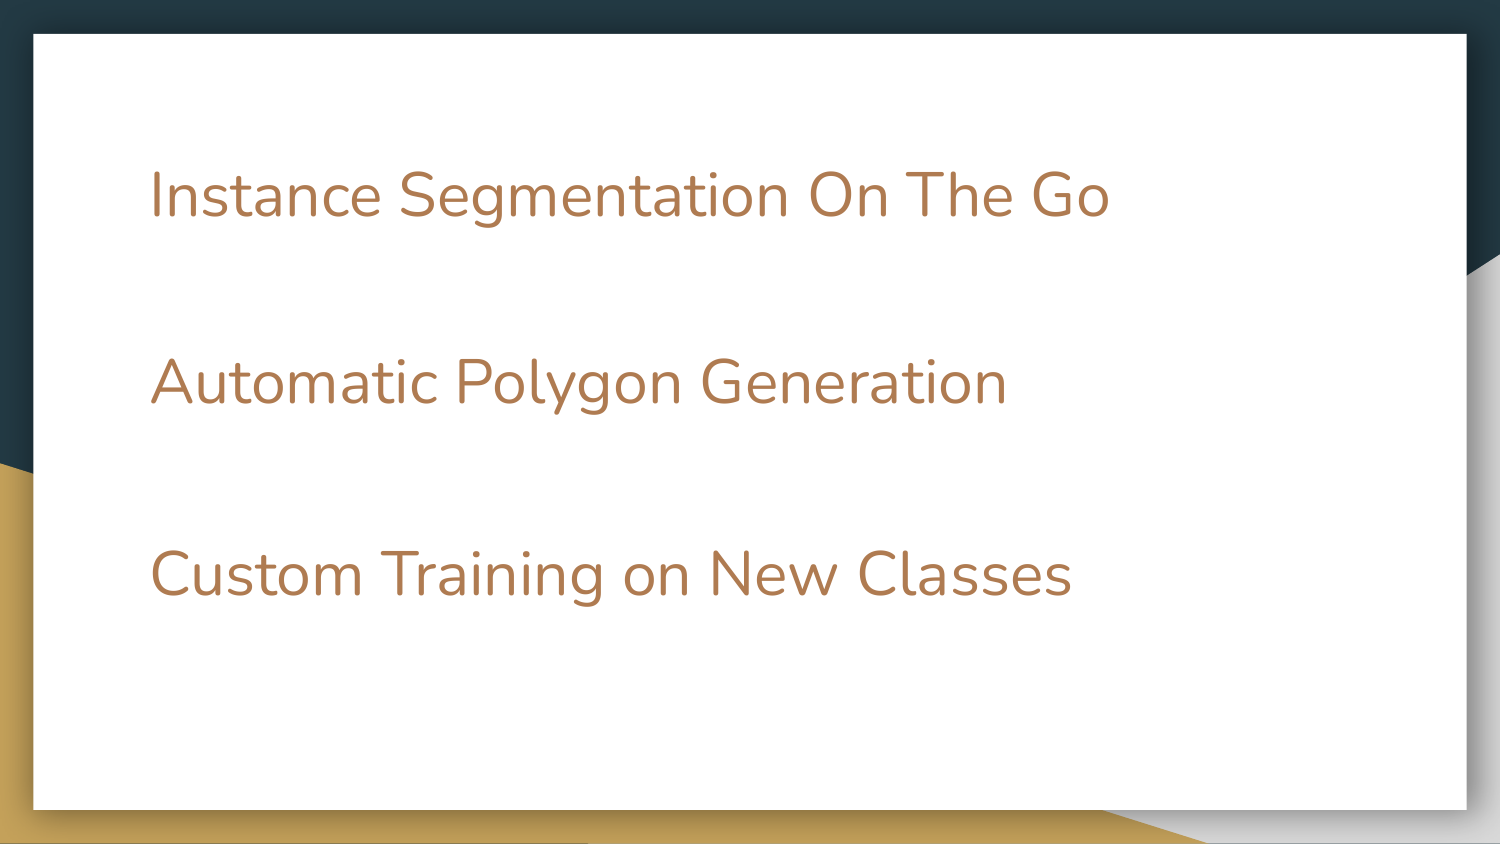

# Instance Segmentation On The Go
Automatic Polygon Generation

Custom Training on New Classes